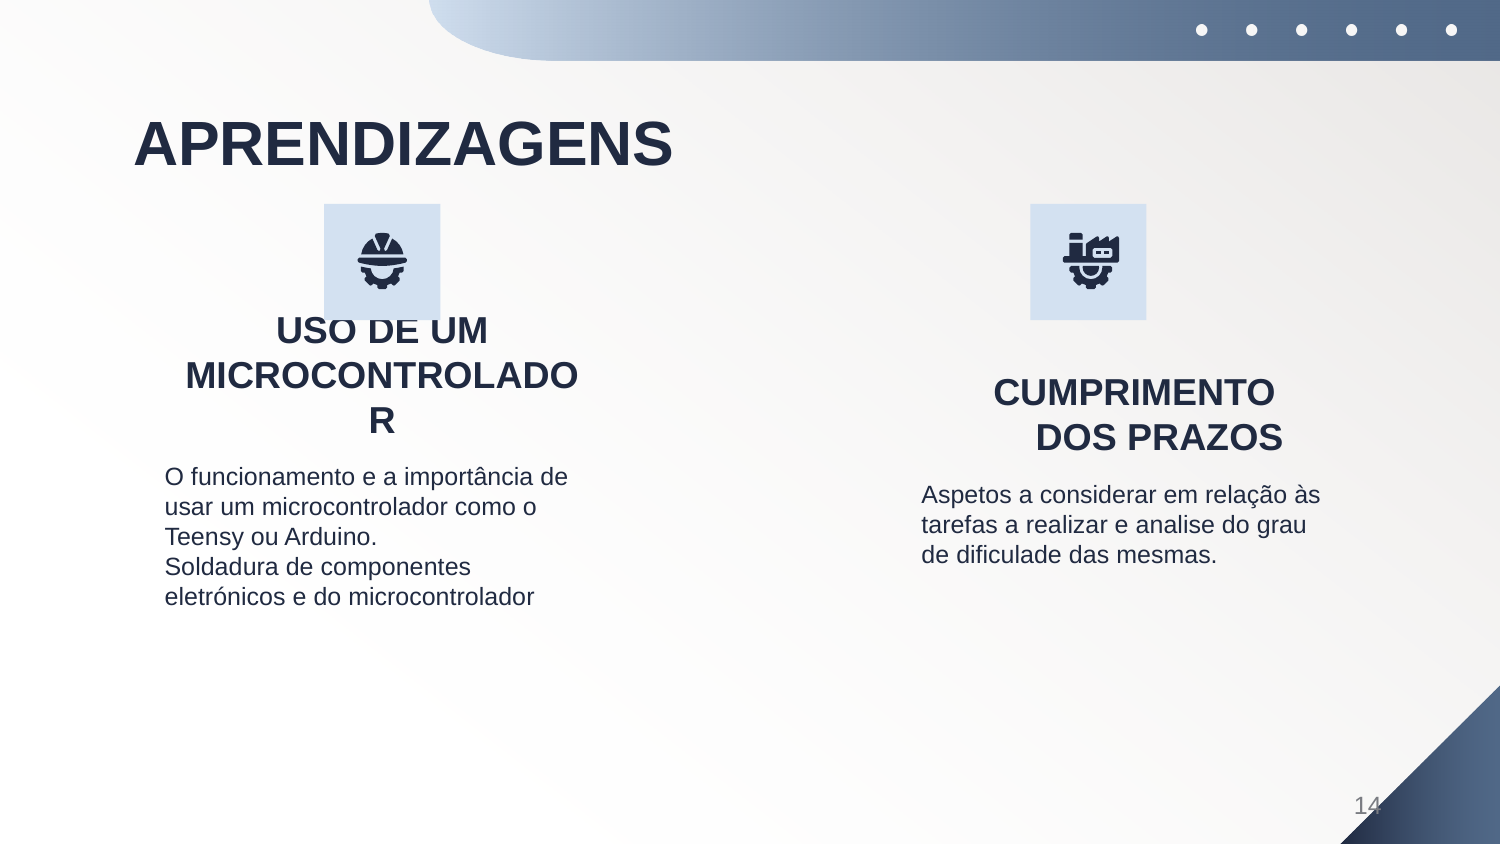

# APRENDIZAGENS

USO DE UM MICROCONTROLADOR
CUMPRIMENTO DOS PRAZOS
O funcionamento e a importância de usar um microcontrolador como o Teensy ou Arduino.
Soldadura de componentes eletrónicos e do microcontrolador
Aspetos a considerar em relação às tarefas a realizar e analise do grau de dificulade das mesmas.

14